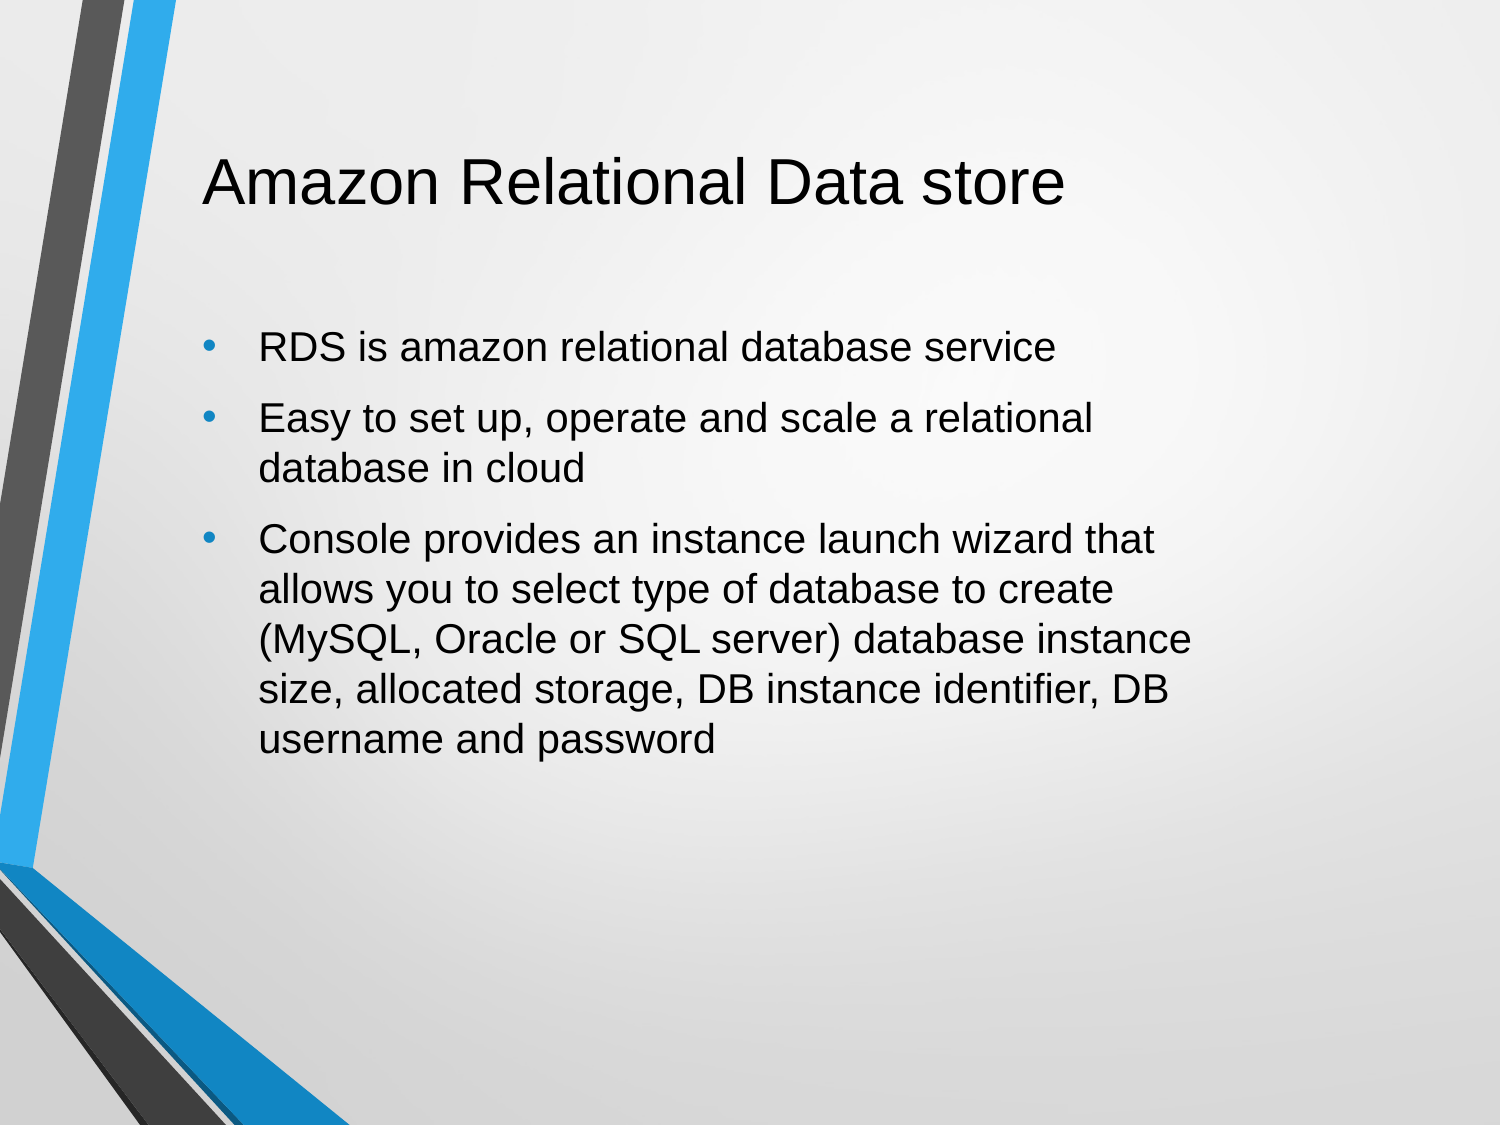

# Amazon Relational Data store
RDS is amazon relational database service
Easy to set up, operate and scale a relational database in cloud
Console provides an instance launch wizard that allows you to select type of database to create (MySQL, Oracle or SQL server) database instance size, allocated storage, DB instance identifier, DB username and password